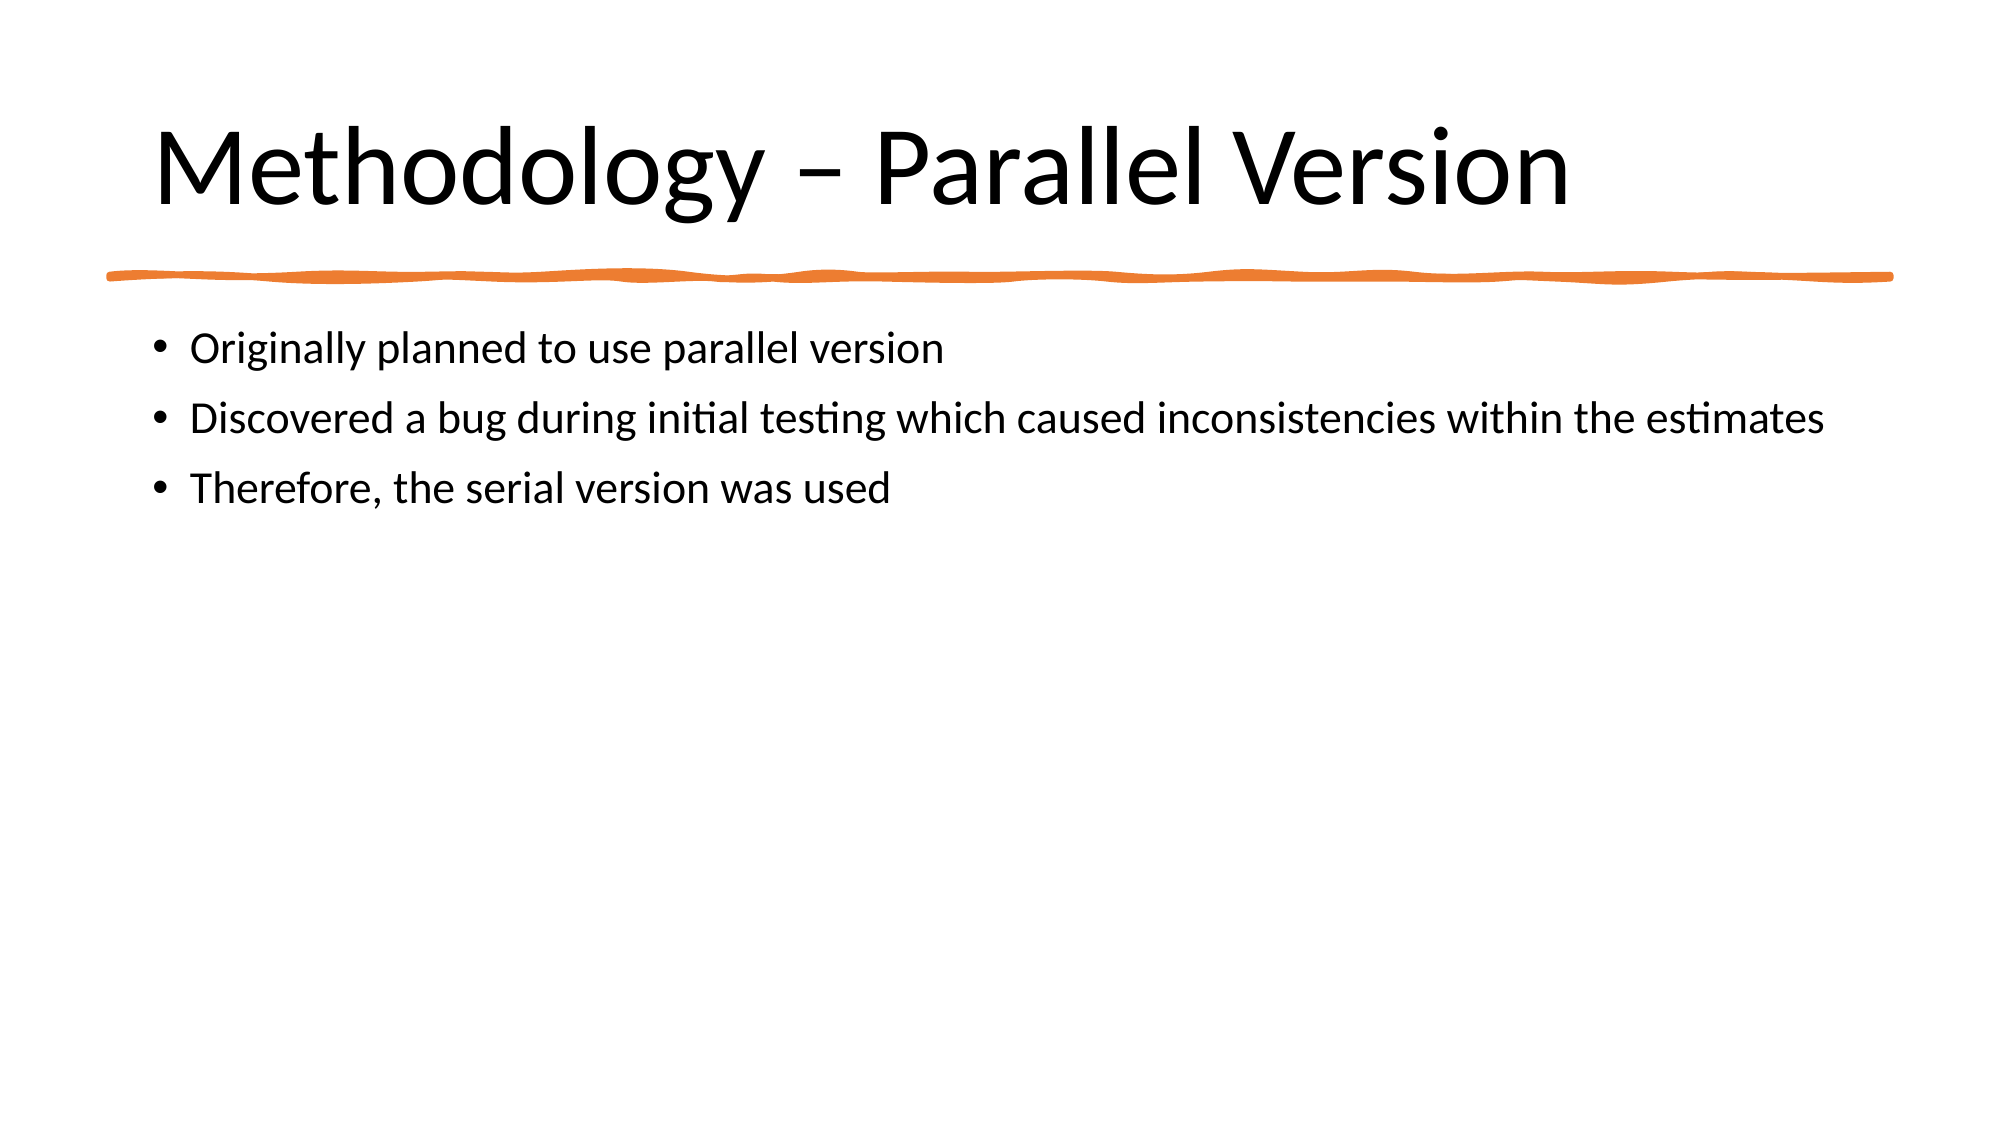

# Methodology – Parallel Version

Originally planned to use parallel version
Discovered a bug during initial testing which caused inconsistencies within the estimates
Therefore, the serial version was used